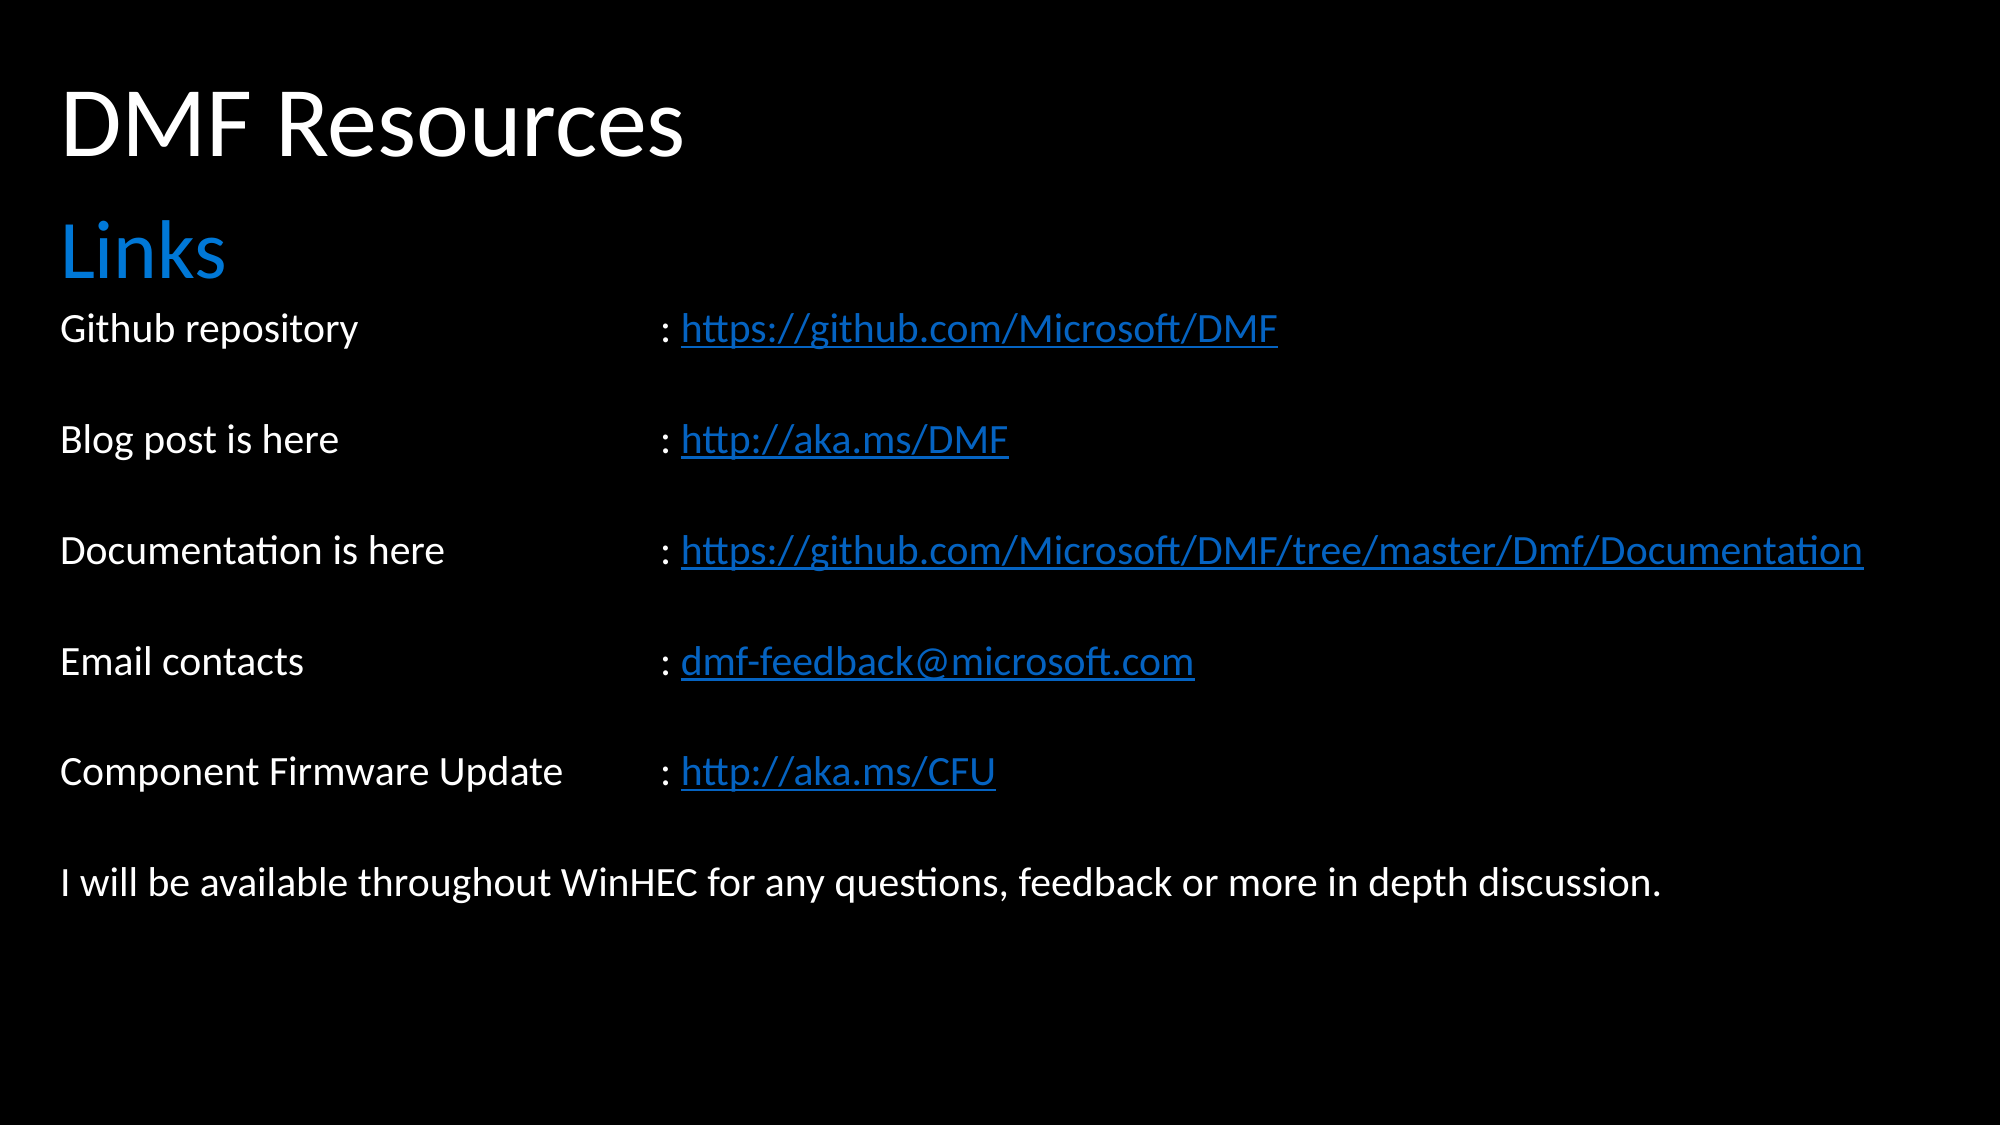

# DMF Resources
Links
Github repository			: https://github.com/Microsoft/DMF

Blog post is here			: http://aka.ms/DMF

Documentation is here		: https://github.com/Microsoft/DMF/tree/master/Dmf/Documentation

Email contacts			: dmf-feedback@microsoft.com

Component Firmware Update	: http://aka.ms/CFU

I will be available throughout WinHEC for any questions, feedback or more in depth discussion.